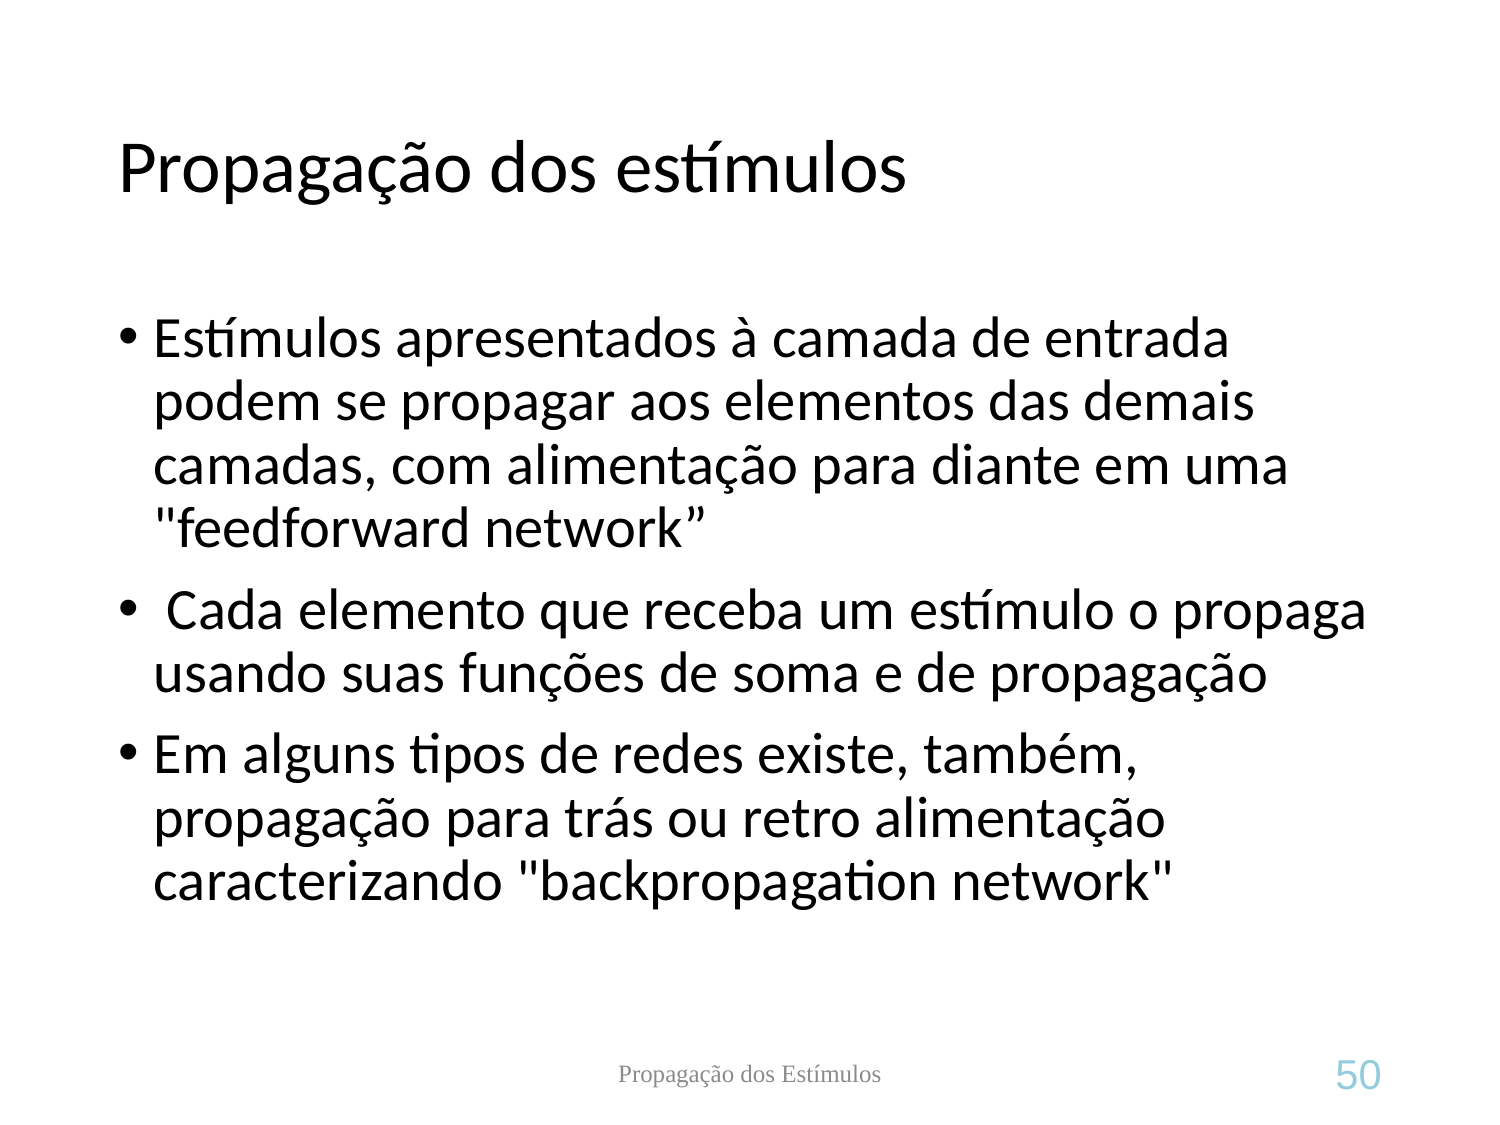

# Propagação dos estímulos
Estímulos apresentados à camada de entrada podem se propagar aos elementos das demais camadas, com alimentação para diante em uma "feedforward network”
 Cada elemento que receba um estímulo o propaga usando suas funções de soma e de propagação
Em alguns tipos de redes existe, também, propagação para trás ou retro alimentação caracterizando "backpropagation network"
Propagação dos Estímulos
50